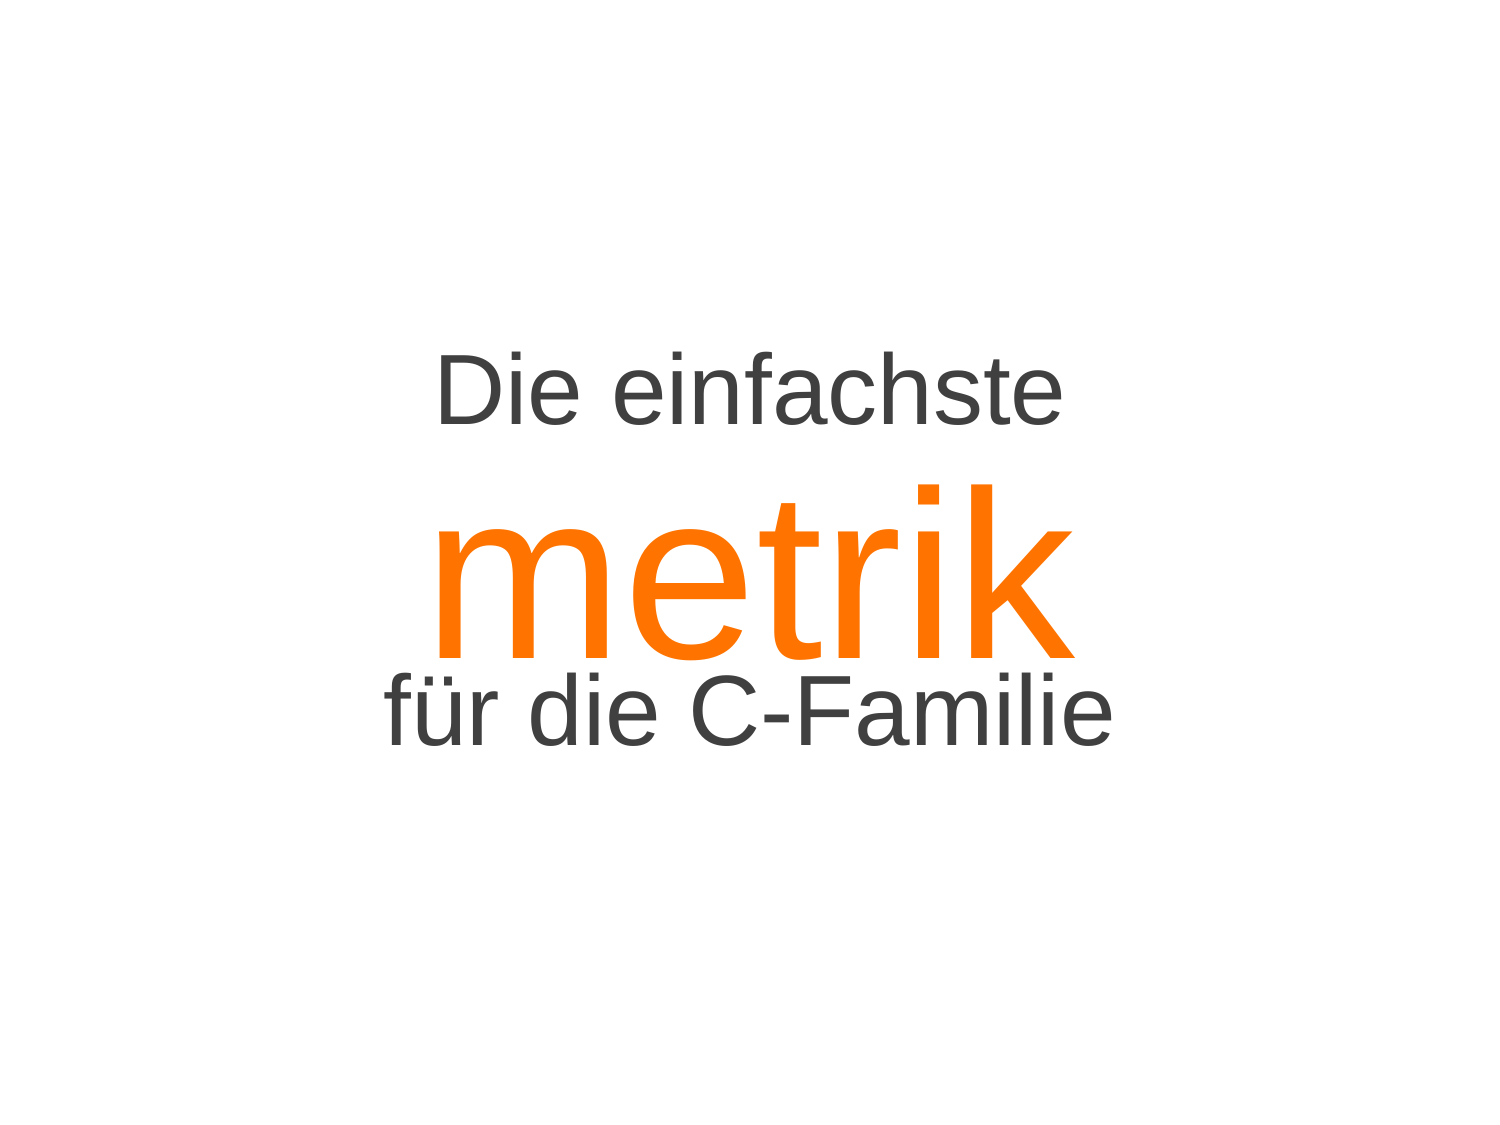

Die einfachste
# metrik
für die C-Familie